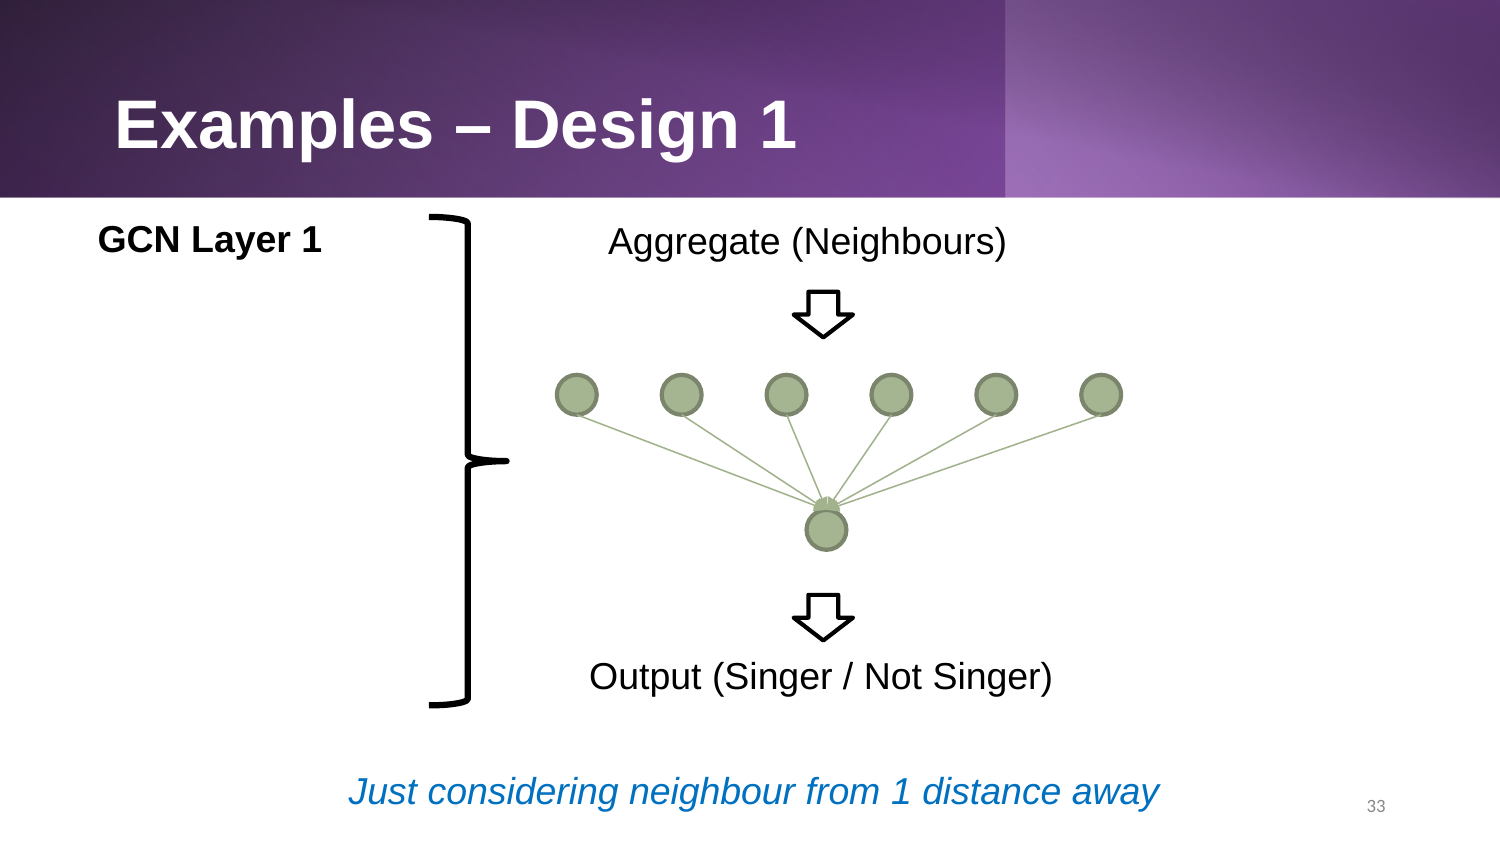

# Examples – Design 1
GCN Layer 1
Aggregate (Neighbours)

Output (Singer / Not Singer)
Just considering neighbour from 1 distance away
33